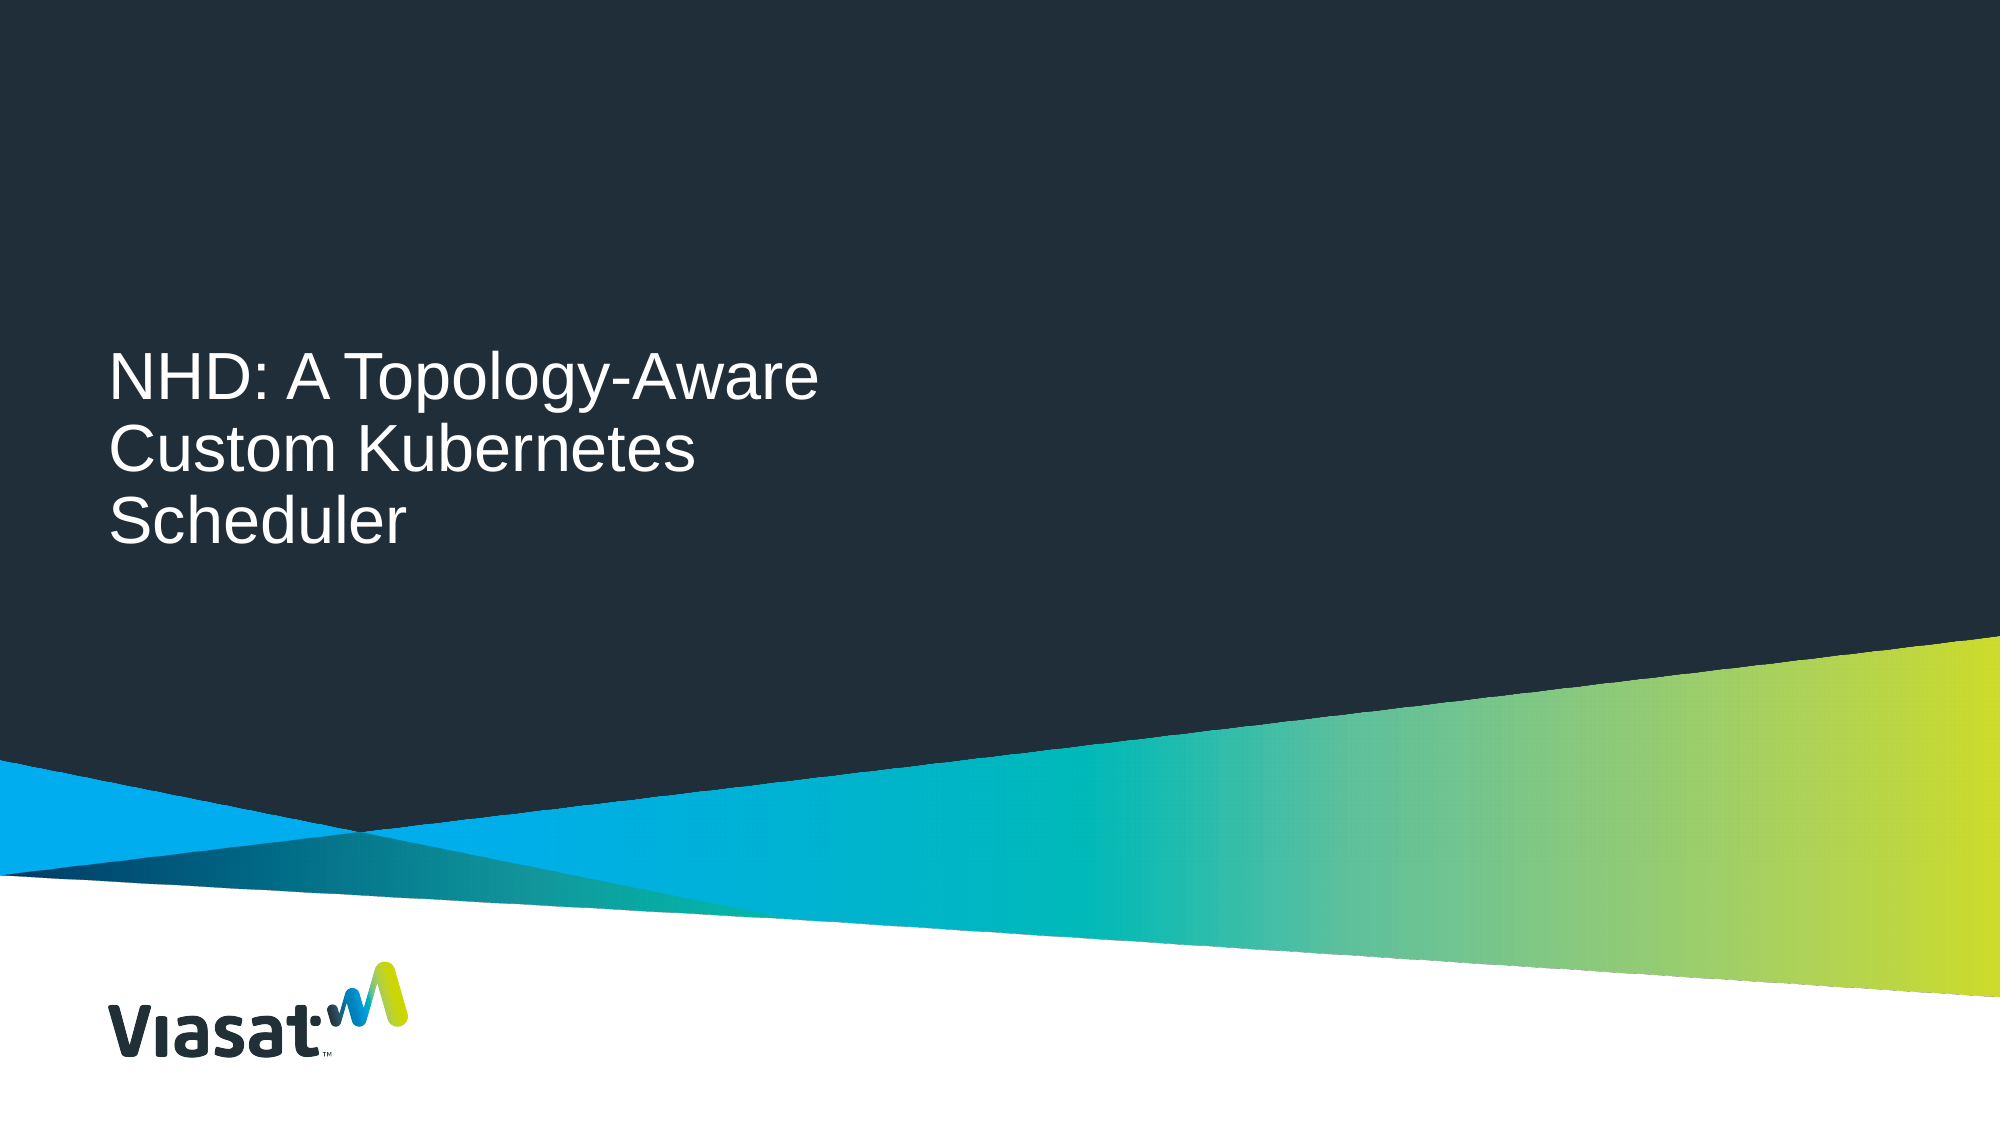

# NHD: A Topology-Aware Custom Kubernetes Scheduler